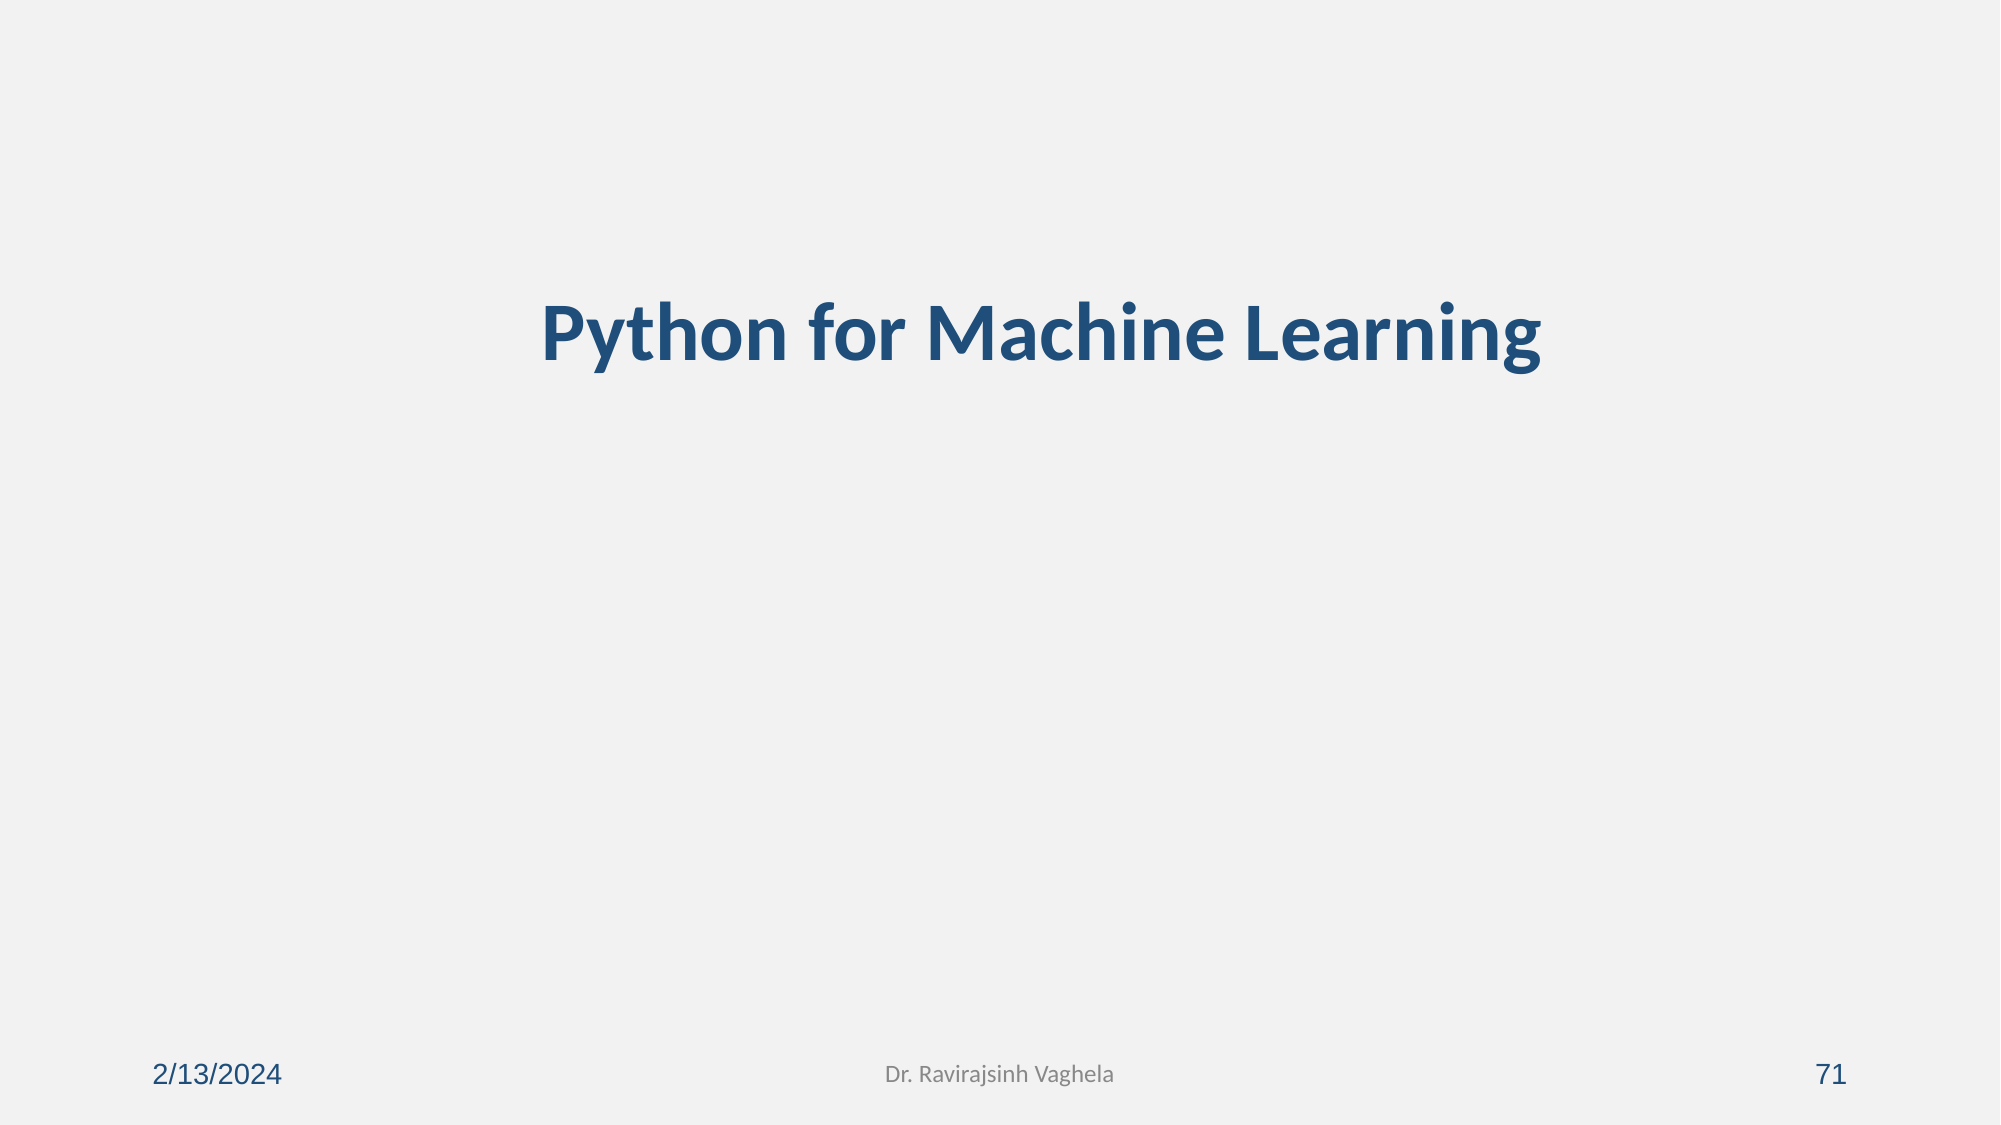

Python for Machine Learning
2/13/2024
Dr. Ravirajsinh Vaghela
71